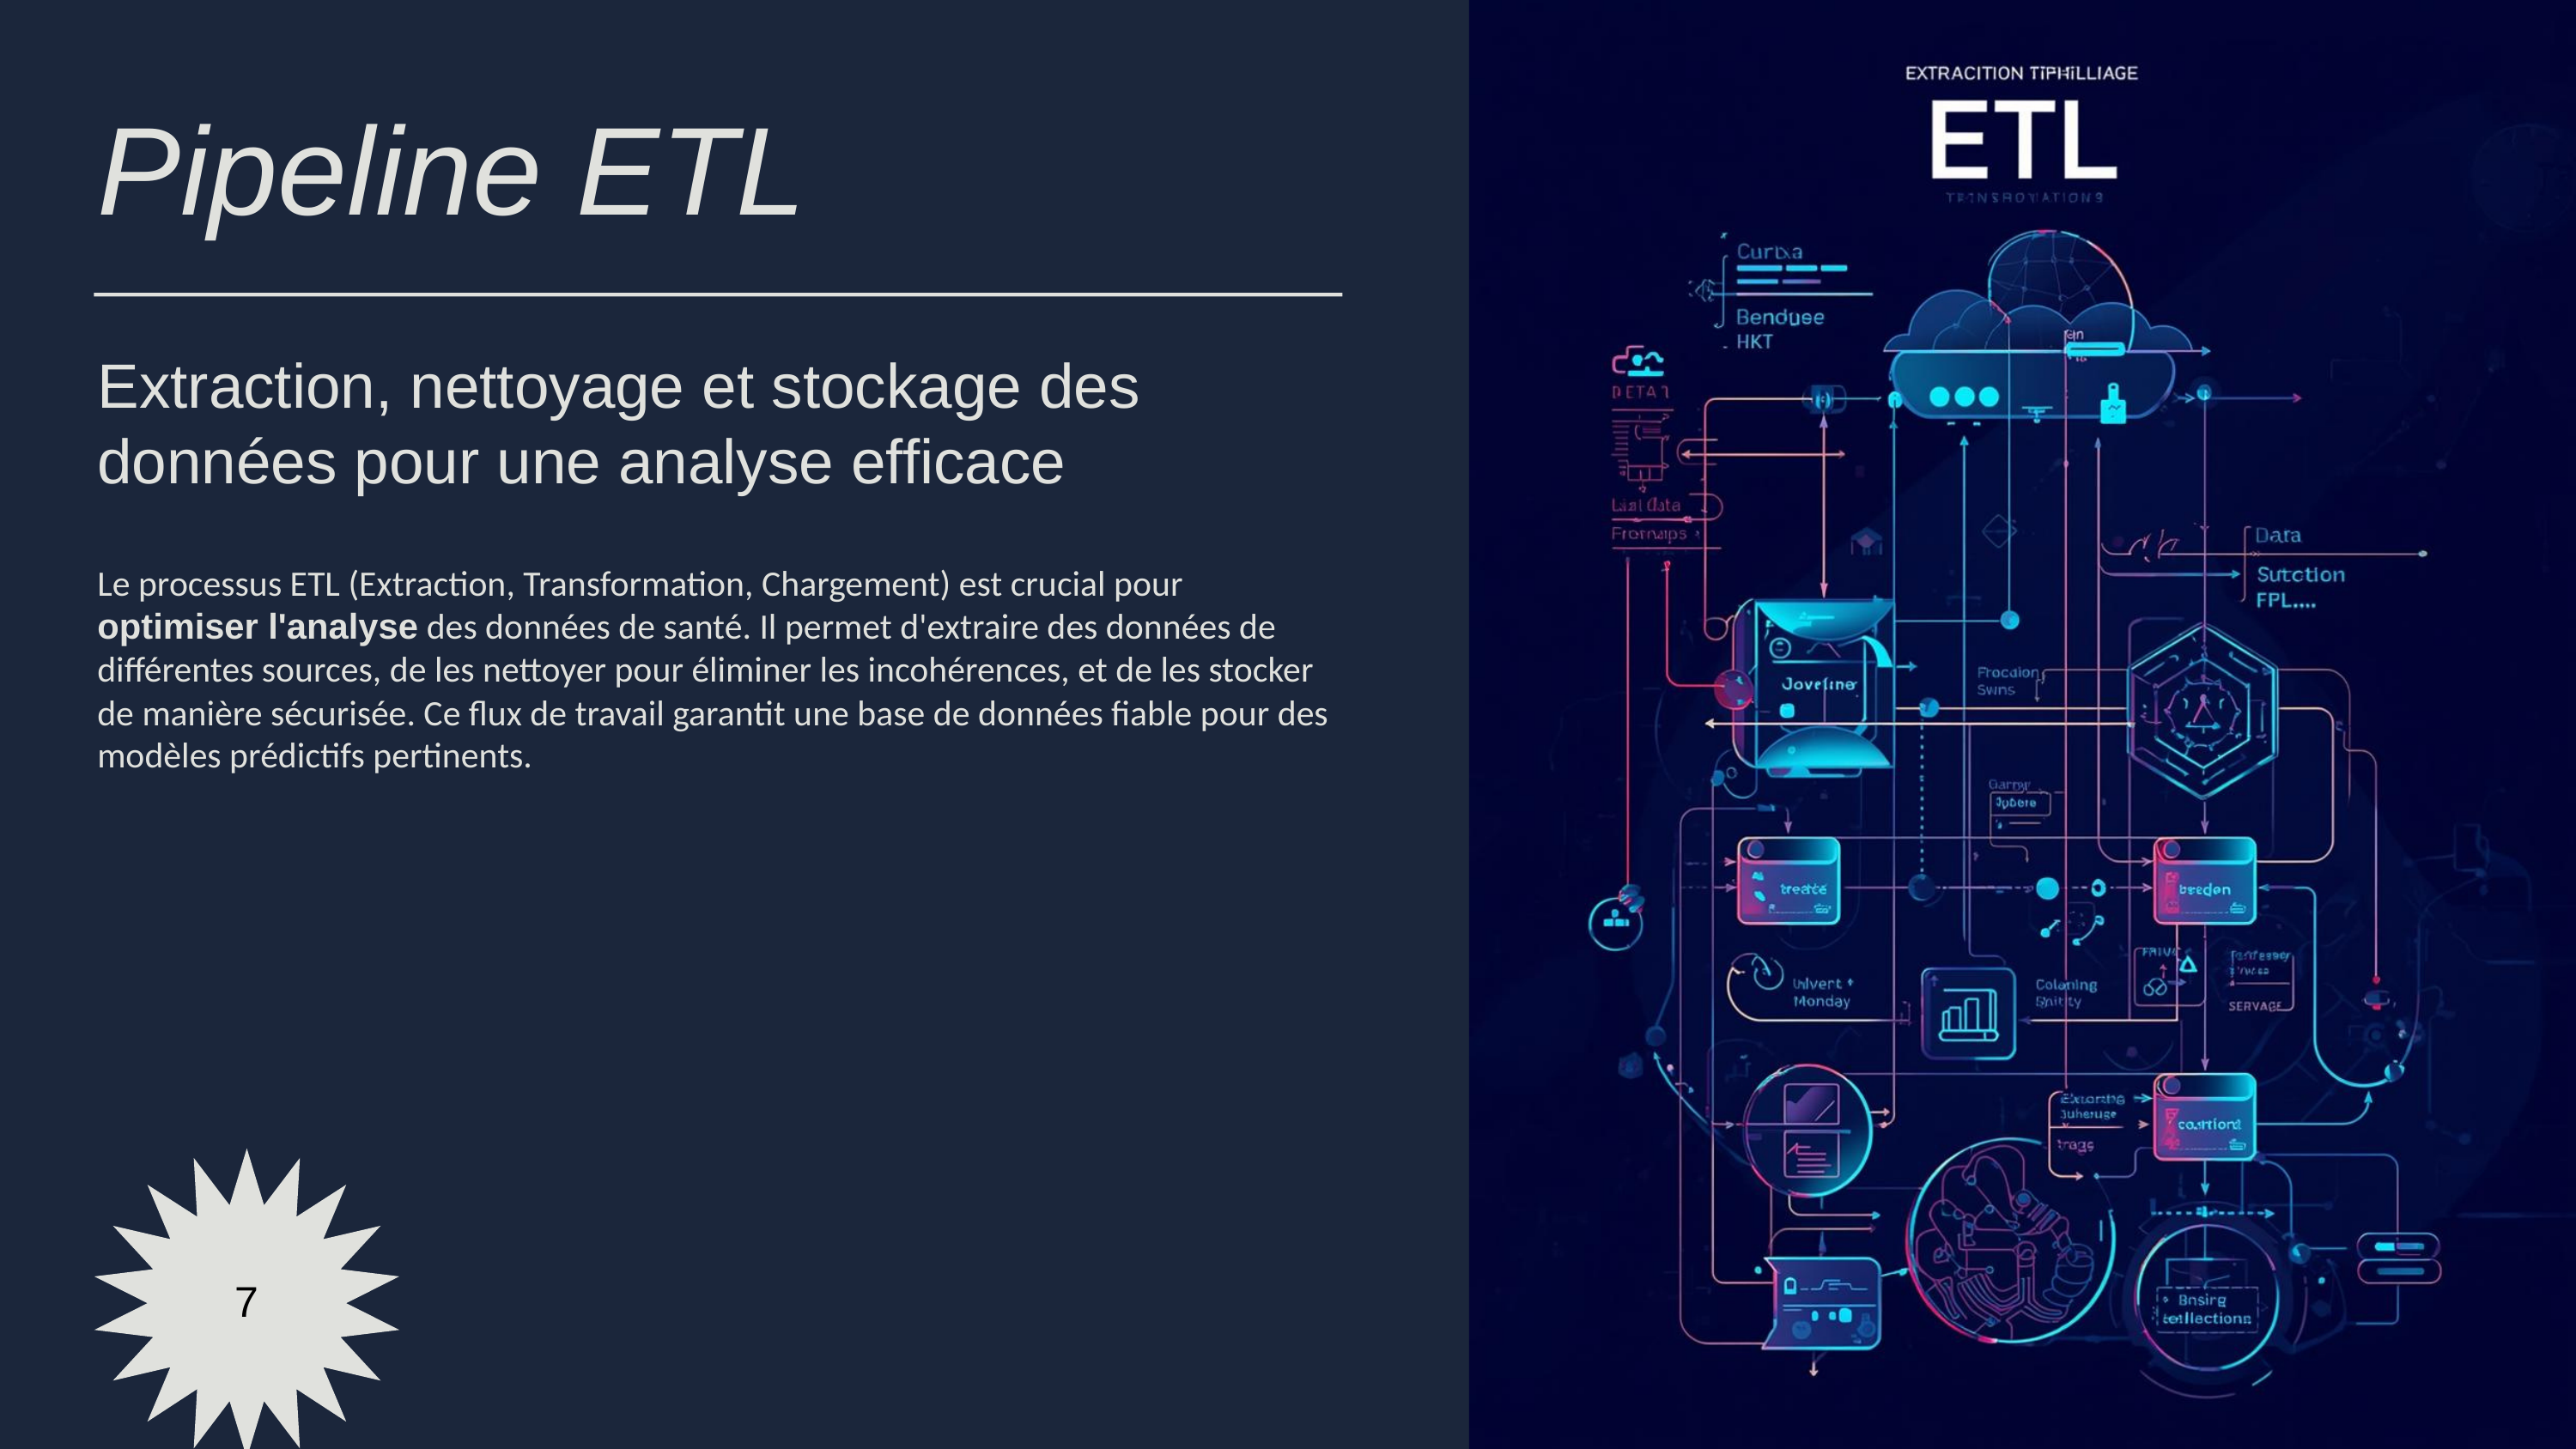

Pipeline ETL

Extraction, nettoyage et stockage des données pour une analyse efficace
Le processus ETL (Extraction, Transformation, Chargement) est crucial pour optimiser l'analyse des données de santé. Il permet d'extraire des données de différentes sources, de les nettoyer pour éliminer les incohérences, et de les stocker de manière sécurisée. Ce flux de travail garantit une base de données fiable pour des modèles prédictifs pertinents.

7